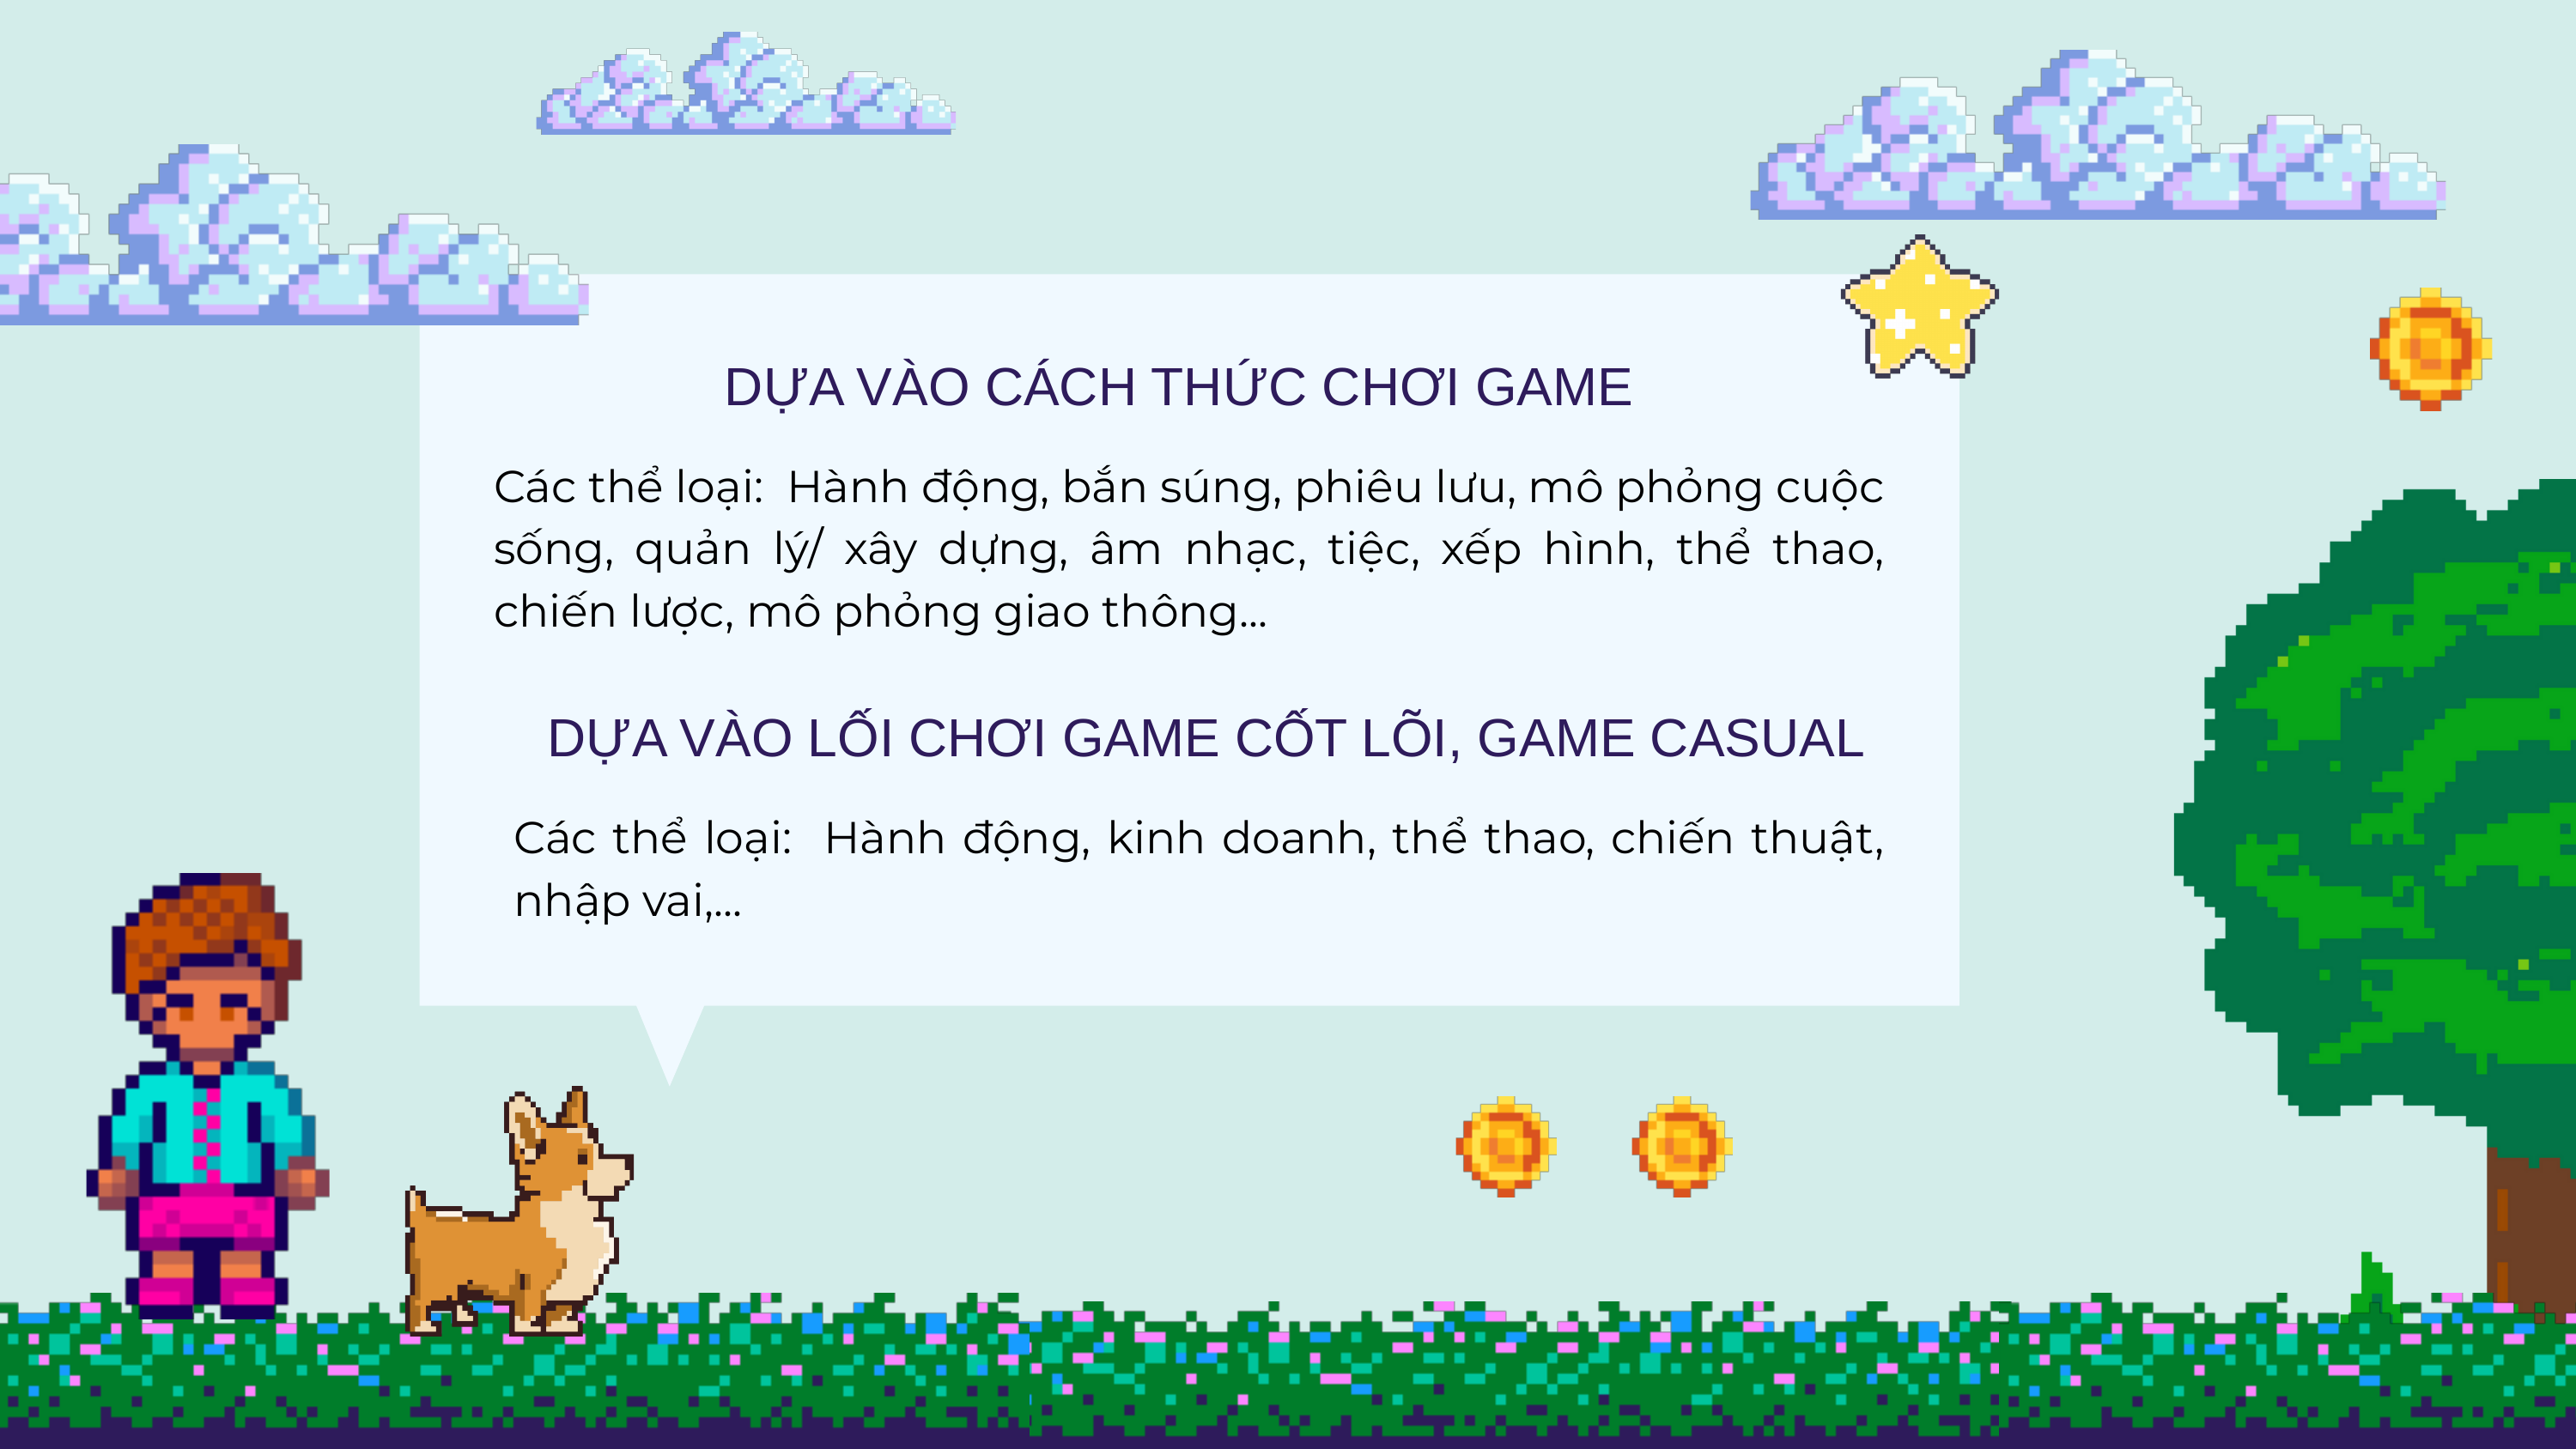

DỰA VÀO CÁCH THỨC CHƠI GAME
Các thể loại:  Hành động, bắn súng, phiêu lưu, mô phỏng cuộc sống, quản lý/ xây dựng, âm nhạc, tiệc, xếp hình, thể thao, chiến lược, mô phỏng giao thông...

DỰA VÀO LỐI CHƠI GAME CỐT LÕI, GAME CASUAL
Các thể loại:  Hành động, kinh doanh, thể thao, chiến thuật, nhập vai,...